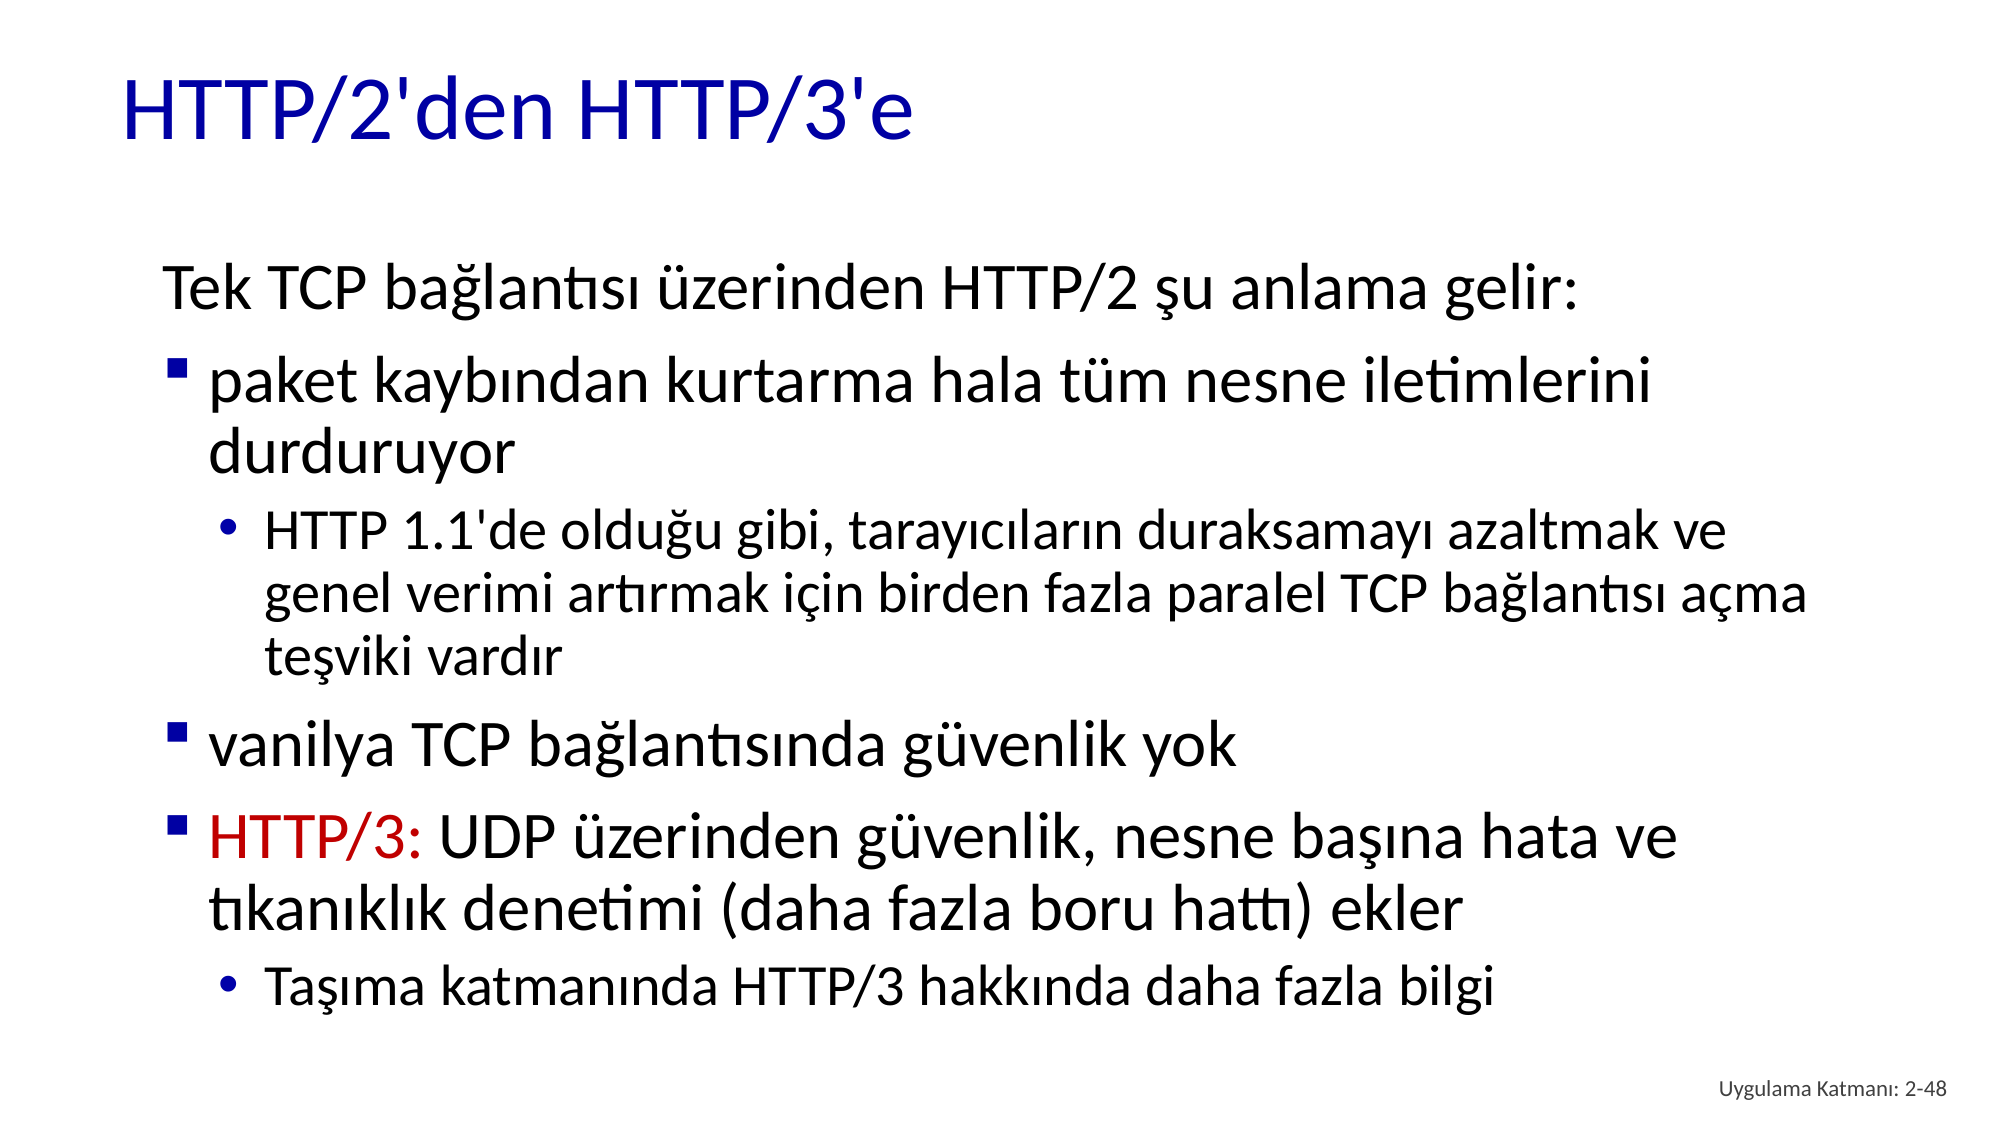

# HTTP/2'den HTTP/3'e
Tek TCP bağlantısı üzerinden HTTP/2 şu anlama gelir:
paket kaybından kurtarma hala tüm nesne iletimlerini durduruyor
HTTP 1.1'de olduğu gibi, tarayıcıların duraksamayı azaltmak ve genel verimi artırmak için birden fazla paralel TCP bağlantısı açma teşviki vardır
vanilya TCP bağlantısında güvenlik yok
HTTP/3: UDP üzerinden güvenlik, nesne başına hata ve tıkanıklık denetimi (daha fazla boru hattı) ekler
Taşıma katmanında HTTP/3 hakkında daha fazla bilgi

Uygulama Katmanı: 2-48